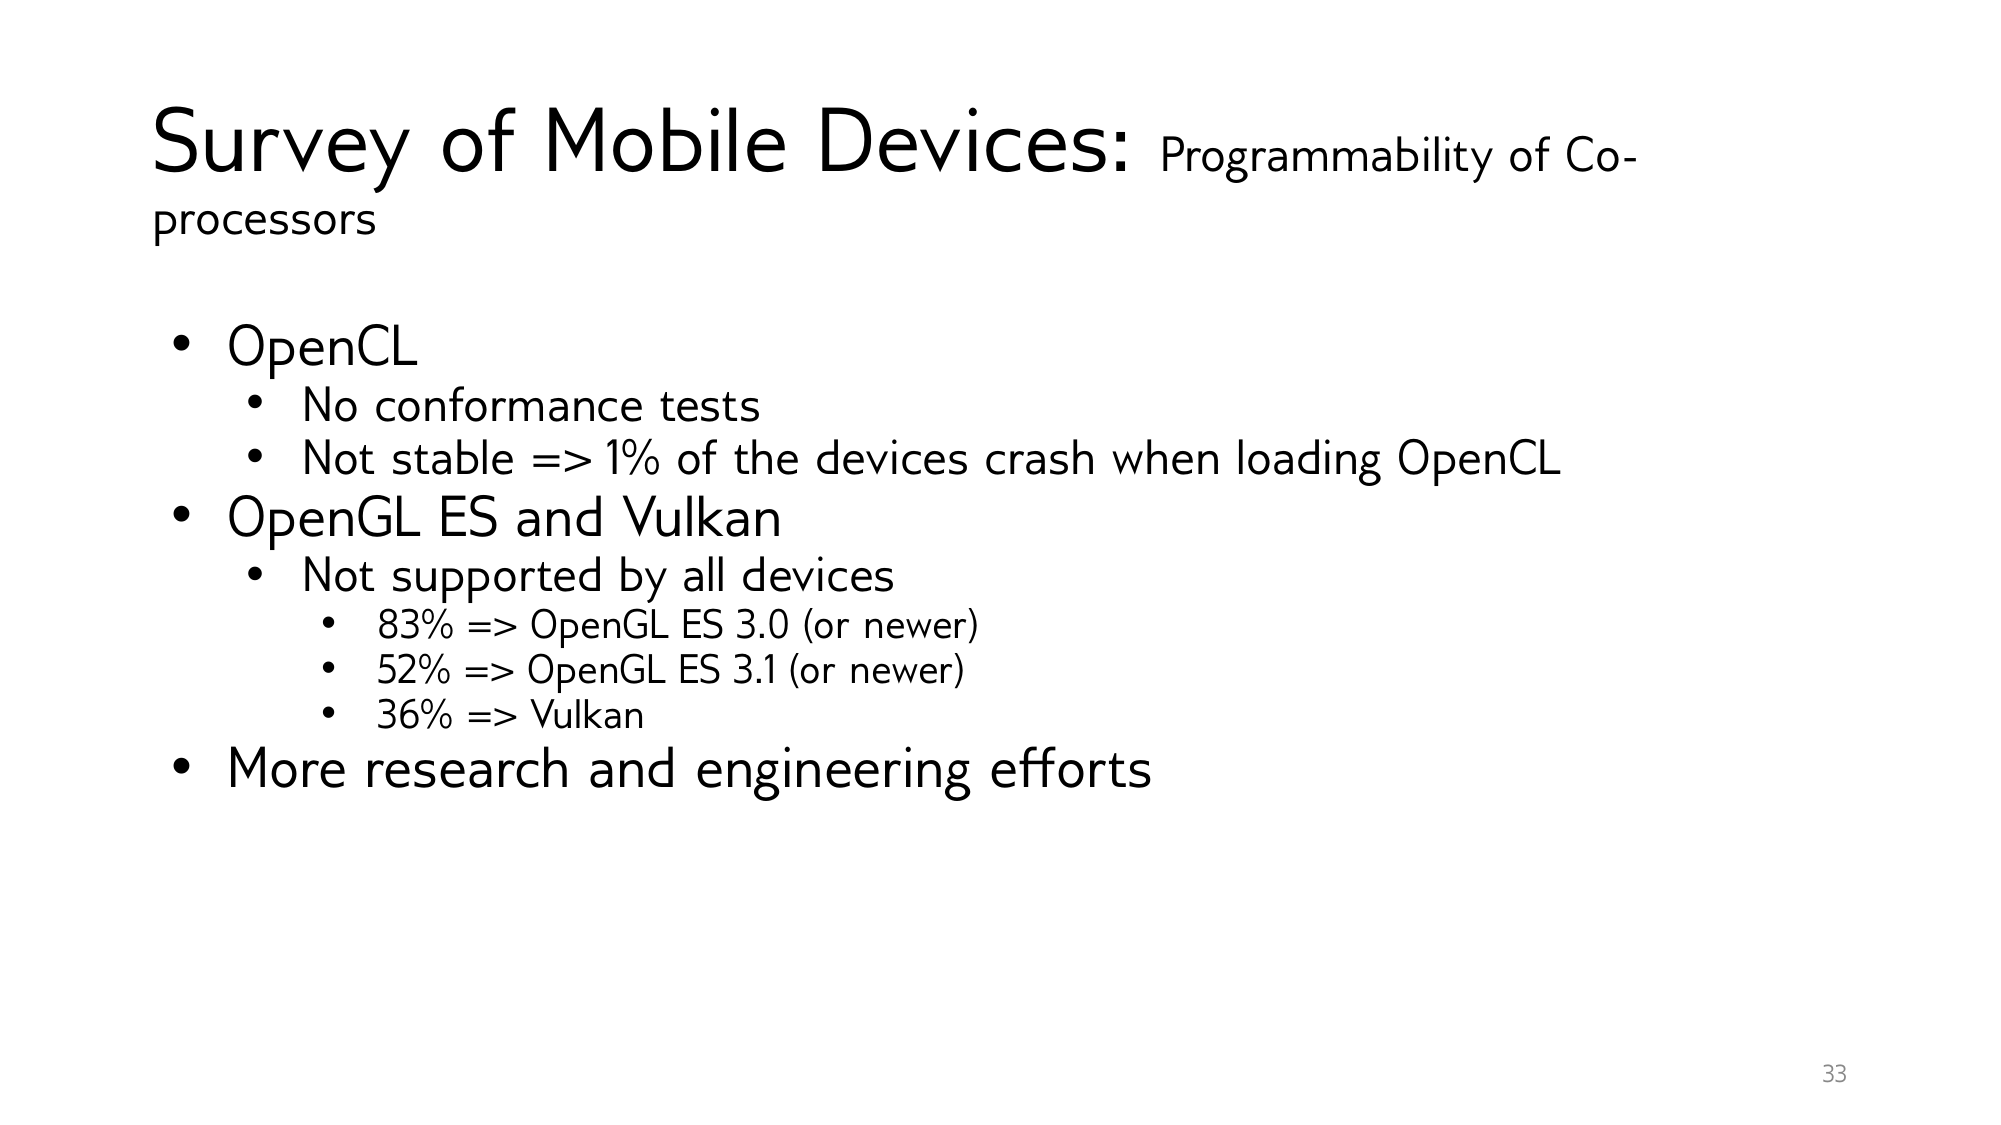

# Survey of Mobile Devices: Programmability of Co-processors
OpenCL
No conformance tests
Not stable => 1% of the devices crash when loading OpenCL
OpenGL ES and Vulkan
Not supported by all devices
83% => OpenGL ES 3.0 (or newer)
52% => OpenGL ES 3.1 (or newer)
36% => Vulkan
More research and engineering efforts

33